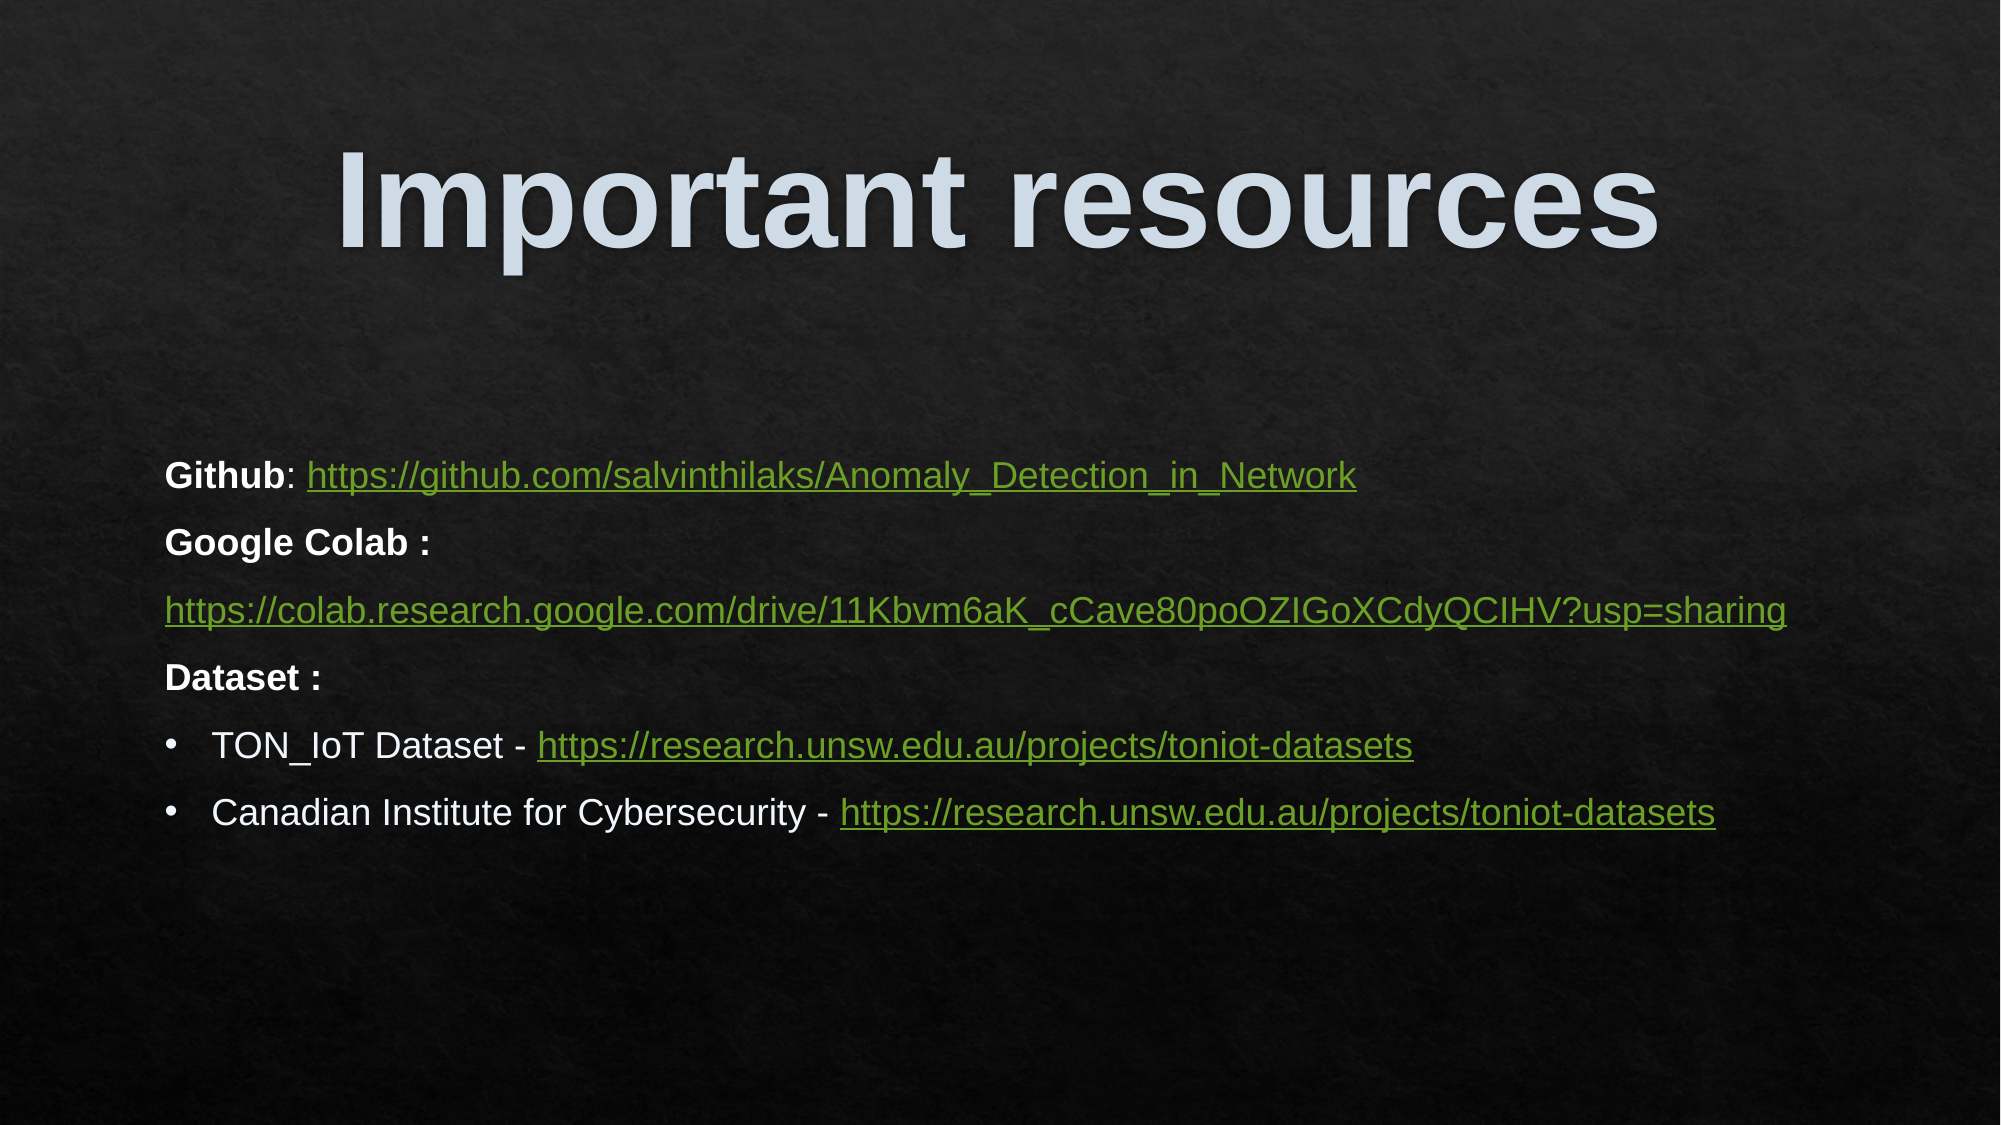

# Important resources
Github: https://github.com/salvinthilaks/Anomaly_Detection_in_Network
Google Colab : https://colab.research.google.com/drive/11Kbvm6aK_cCave80poOZIGoXCdyQCIHV?usp=sharing
Dataset :
TON_IoT Dataset - https://research.unsw.edu.au/projects/toniot-datasets
Canadian Institute for Cybersecurity - https://research.unsw.edu.au/projects/toniot-datasets